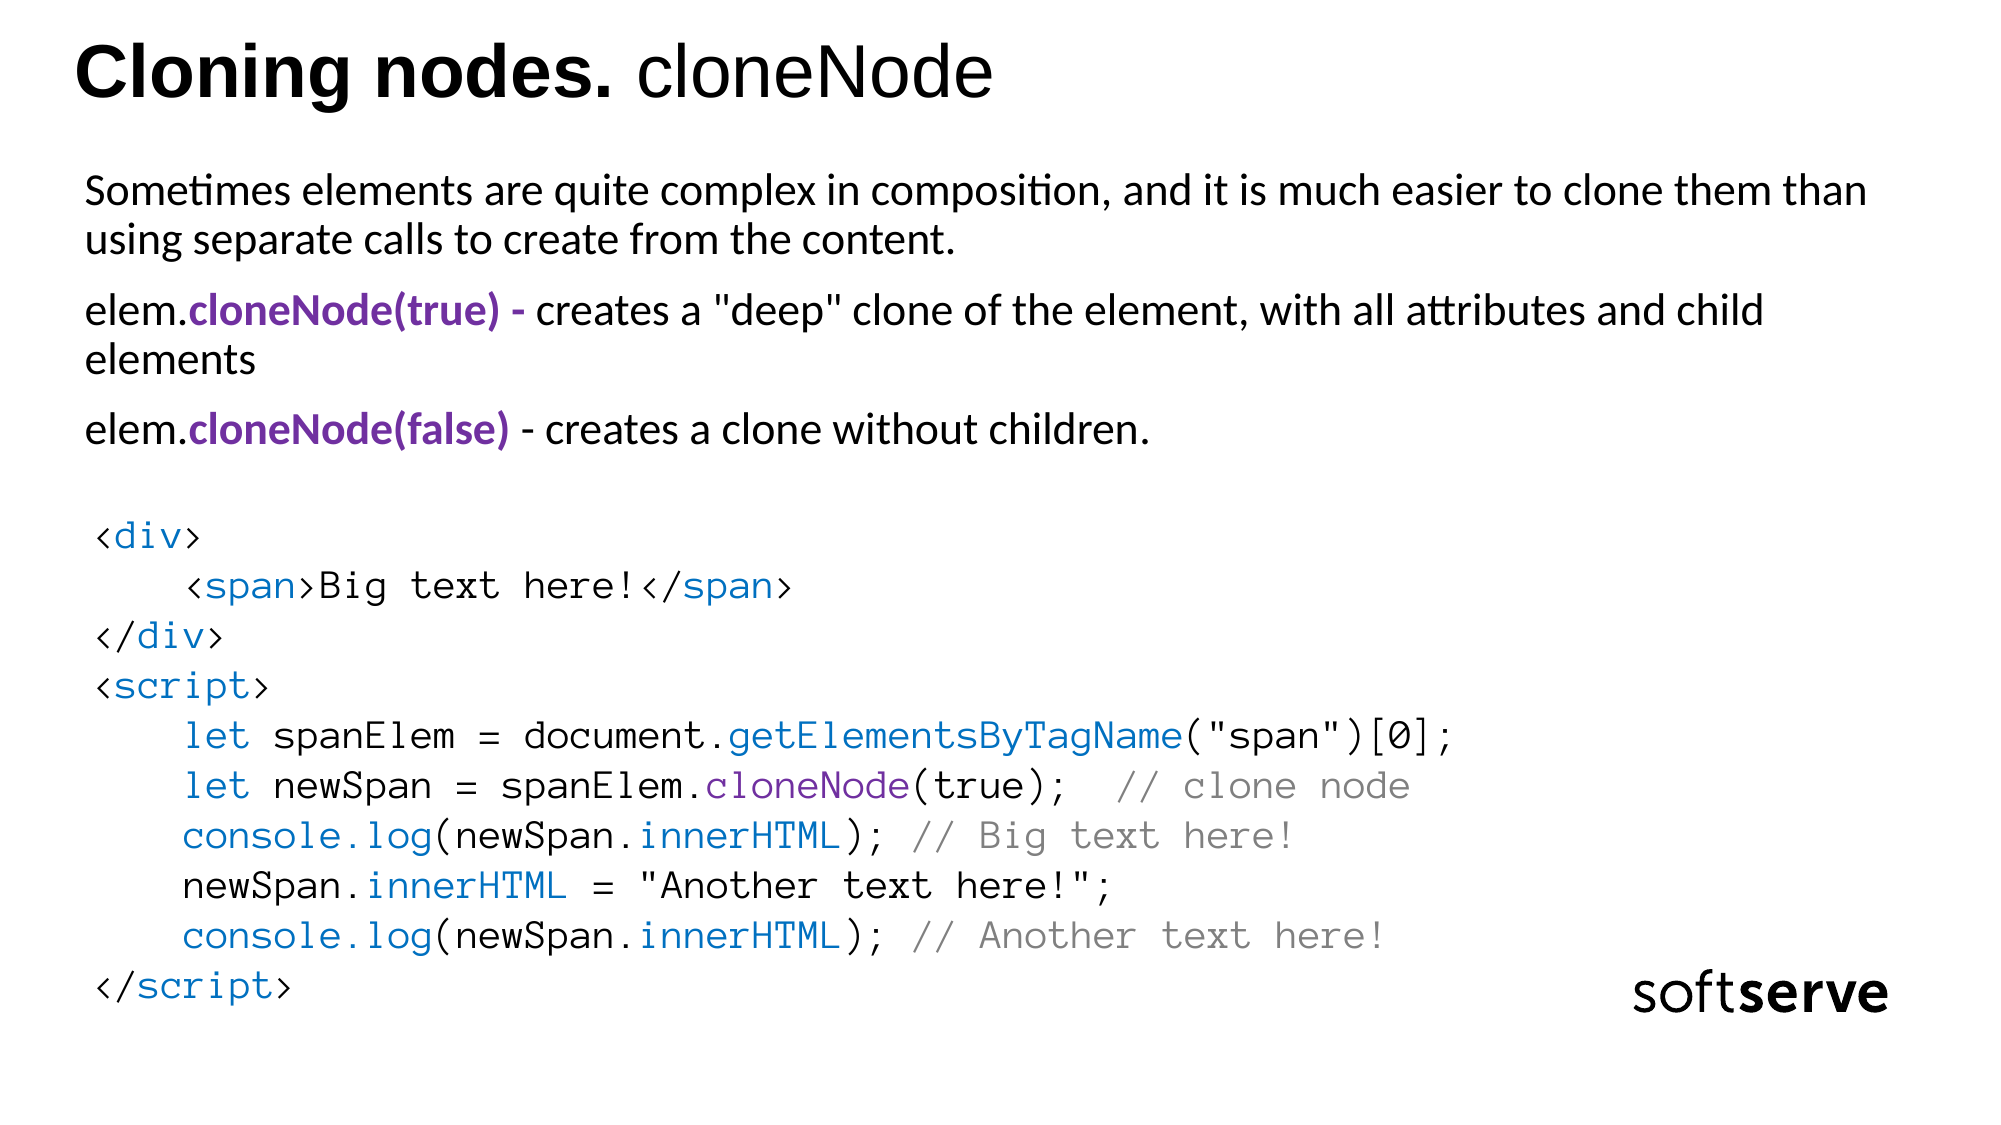

# Cloning nodes. cloneNode
Sometimes elements are quite complex in composition, and it is much easier to clone them than using separate calls to create from the content.
elem.cloneNode(true) - creates a "deep" clone of the element, with all attributes and child elements
elem.cloneNode(false) - creates a clone without children.
<div>
    <span>Big text here!</span>
</div>
<script>
    let spanElem = document.getElementsByTagName("span")[0];
    let newSpan = spanElem.cloneNode(true);  // clone node
    console.log(newSpan.innerHTML); // Big text here!
    newSpan.innerHTML = "Another text here!";
    console.log(newSpan.innerHTML); // Another text here!
</script>